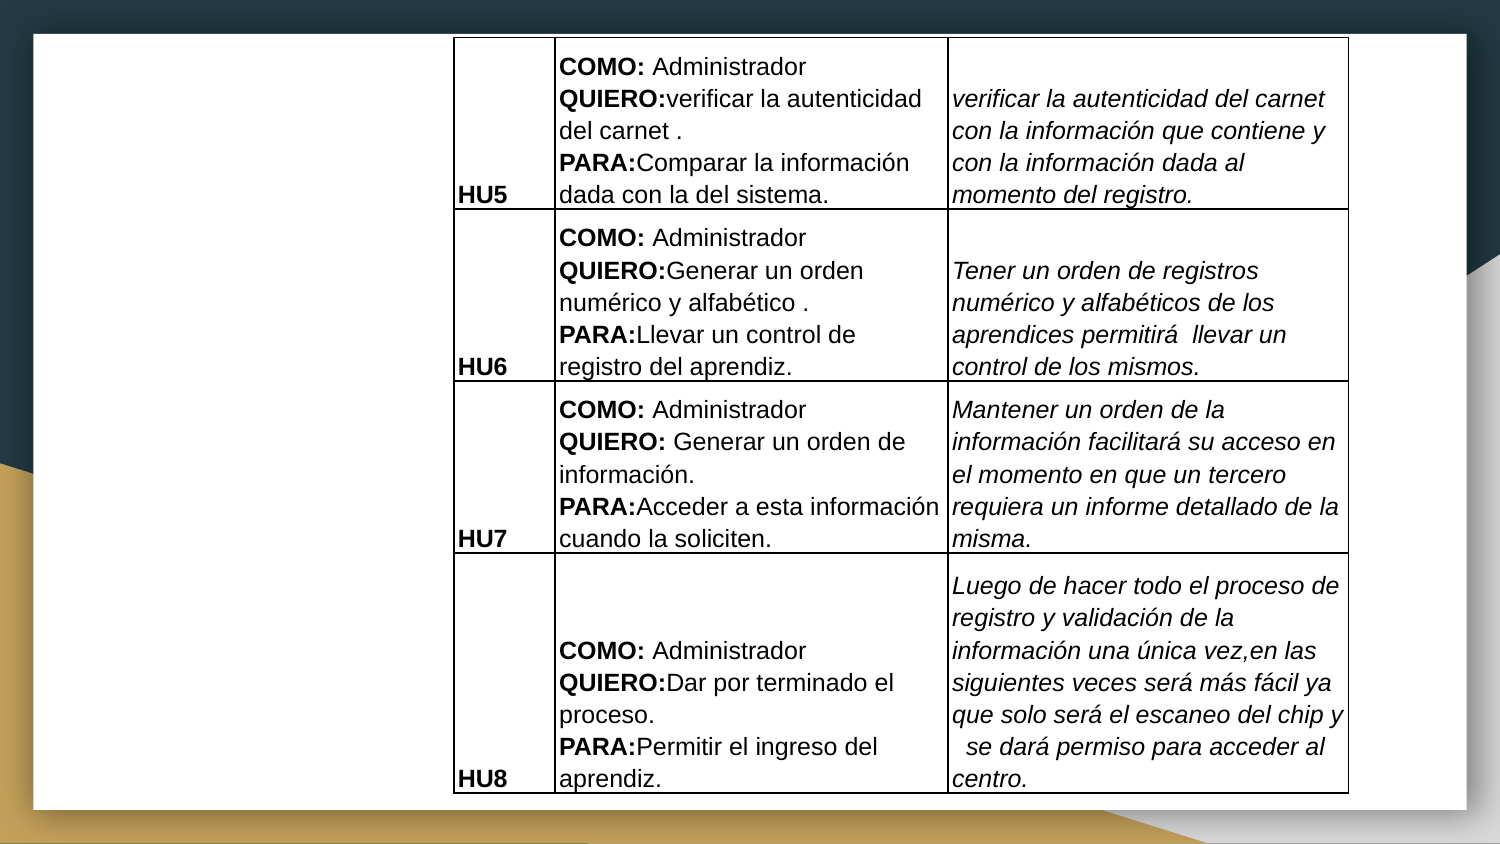

| HU5 | COMO: Administrador QUIERO:verificar la autenticidad del carnet . PARA:Comparar la información dada con la del sistema. | verificar la autenticidad del carnet con la información que contiene y con la información dada al momento del registro. |
| --- | --- | --- |
| HU6 | COMO: Administrador QUIERO:Generar un orden numérico y alfabético . PARA:Llevar un control de registro del aprendiz. | Tener un orden de registros numérico y alfabéticos de los aprendices permitirá llevar un control de los mismos. |
| HU7 | COMO: Administrador QUIERO: Generar un orden de información. PARA:Acceder a esta información cuando la soliciten. | Mantener un orden de la información facilitará su acceso en el momento en que un tercero requiera un informe detallado de la misma. |
| HU8 | COMO: Administrador QUIERO:Dar por terminado el proceso. PARA:Permitir el ingreso del aprendiz. | Luego de hacer todo el proceso de registro y validación de la información una única vez,en las siguientes veces será más fácil ya que solo será el escaneo del chip y se dará permiso para acceder al centro. |